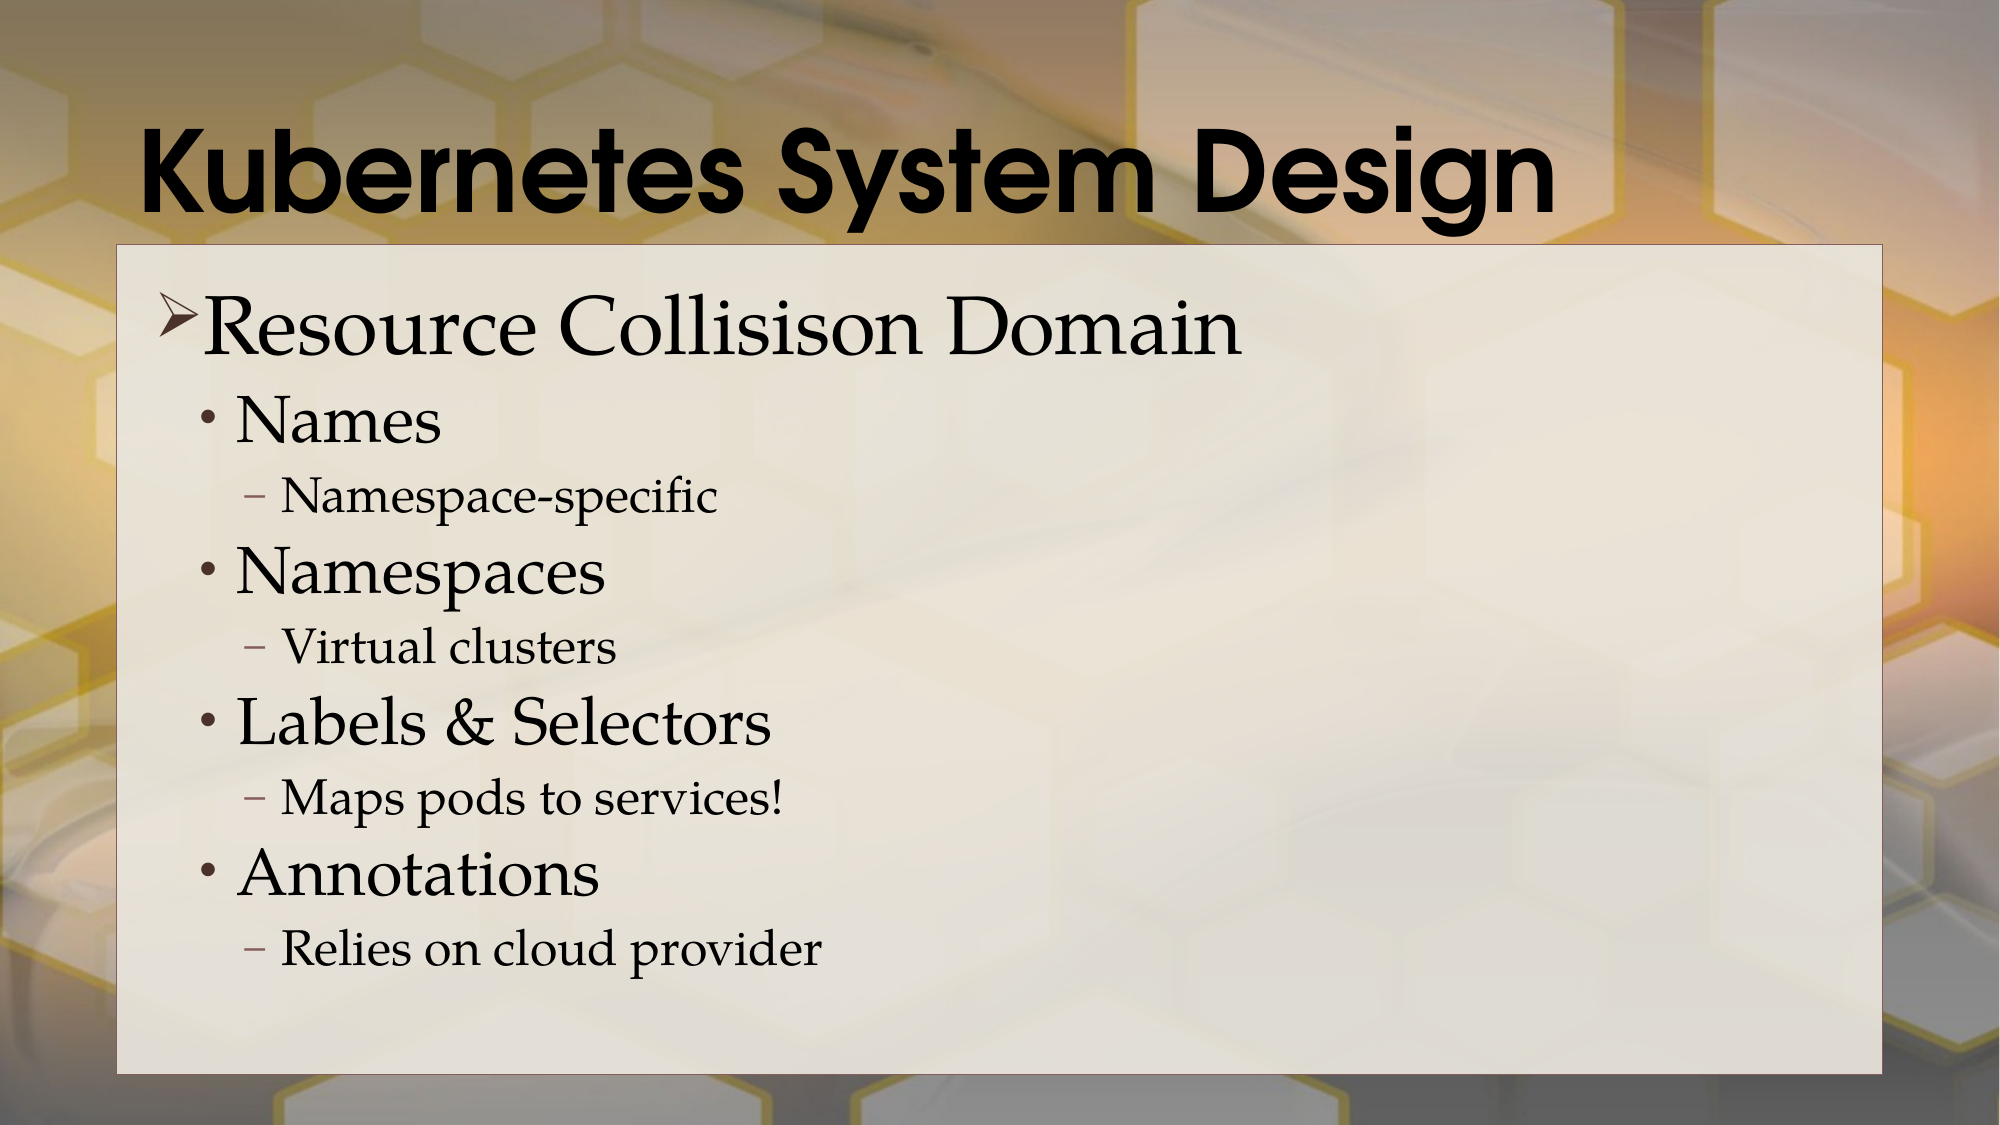

# Kubernetes System Design
Resource Collisison Domain
Names
Namespace-specific
Namespaces
Virtual clusters
Labels & Selectors
Maps pods to services!
Annotations
Relies on cloud provider